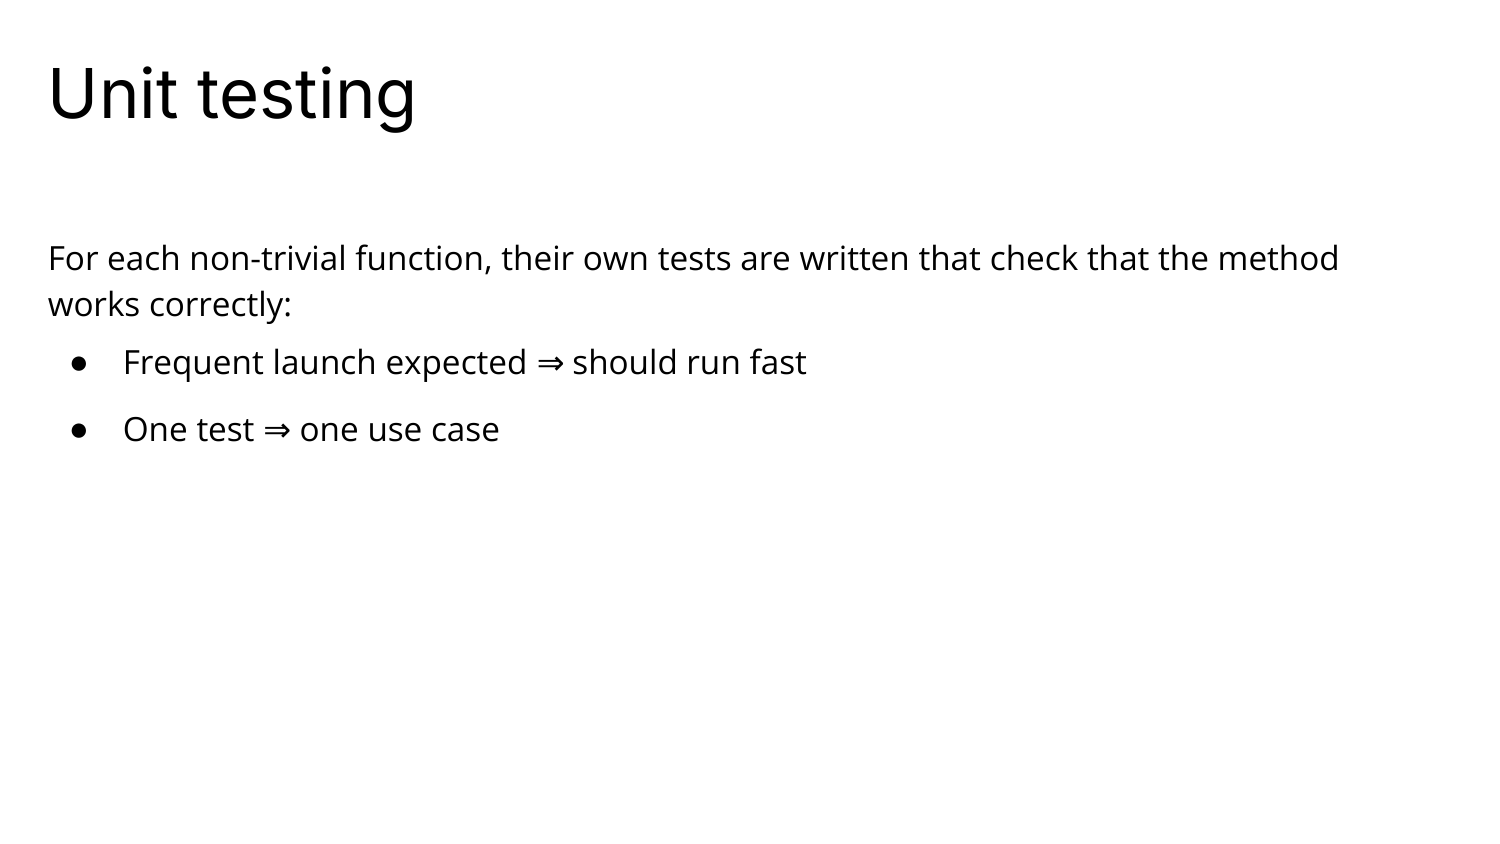

# Unit testing
For each non-trivial function, their own tests are written that check that the method works correctly:
Frequent launch expected ⇒ should run fast
One test ⇒ one use case